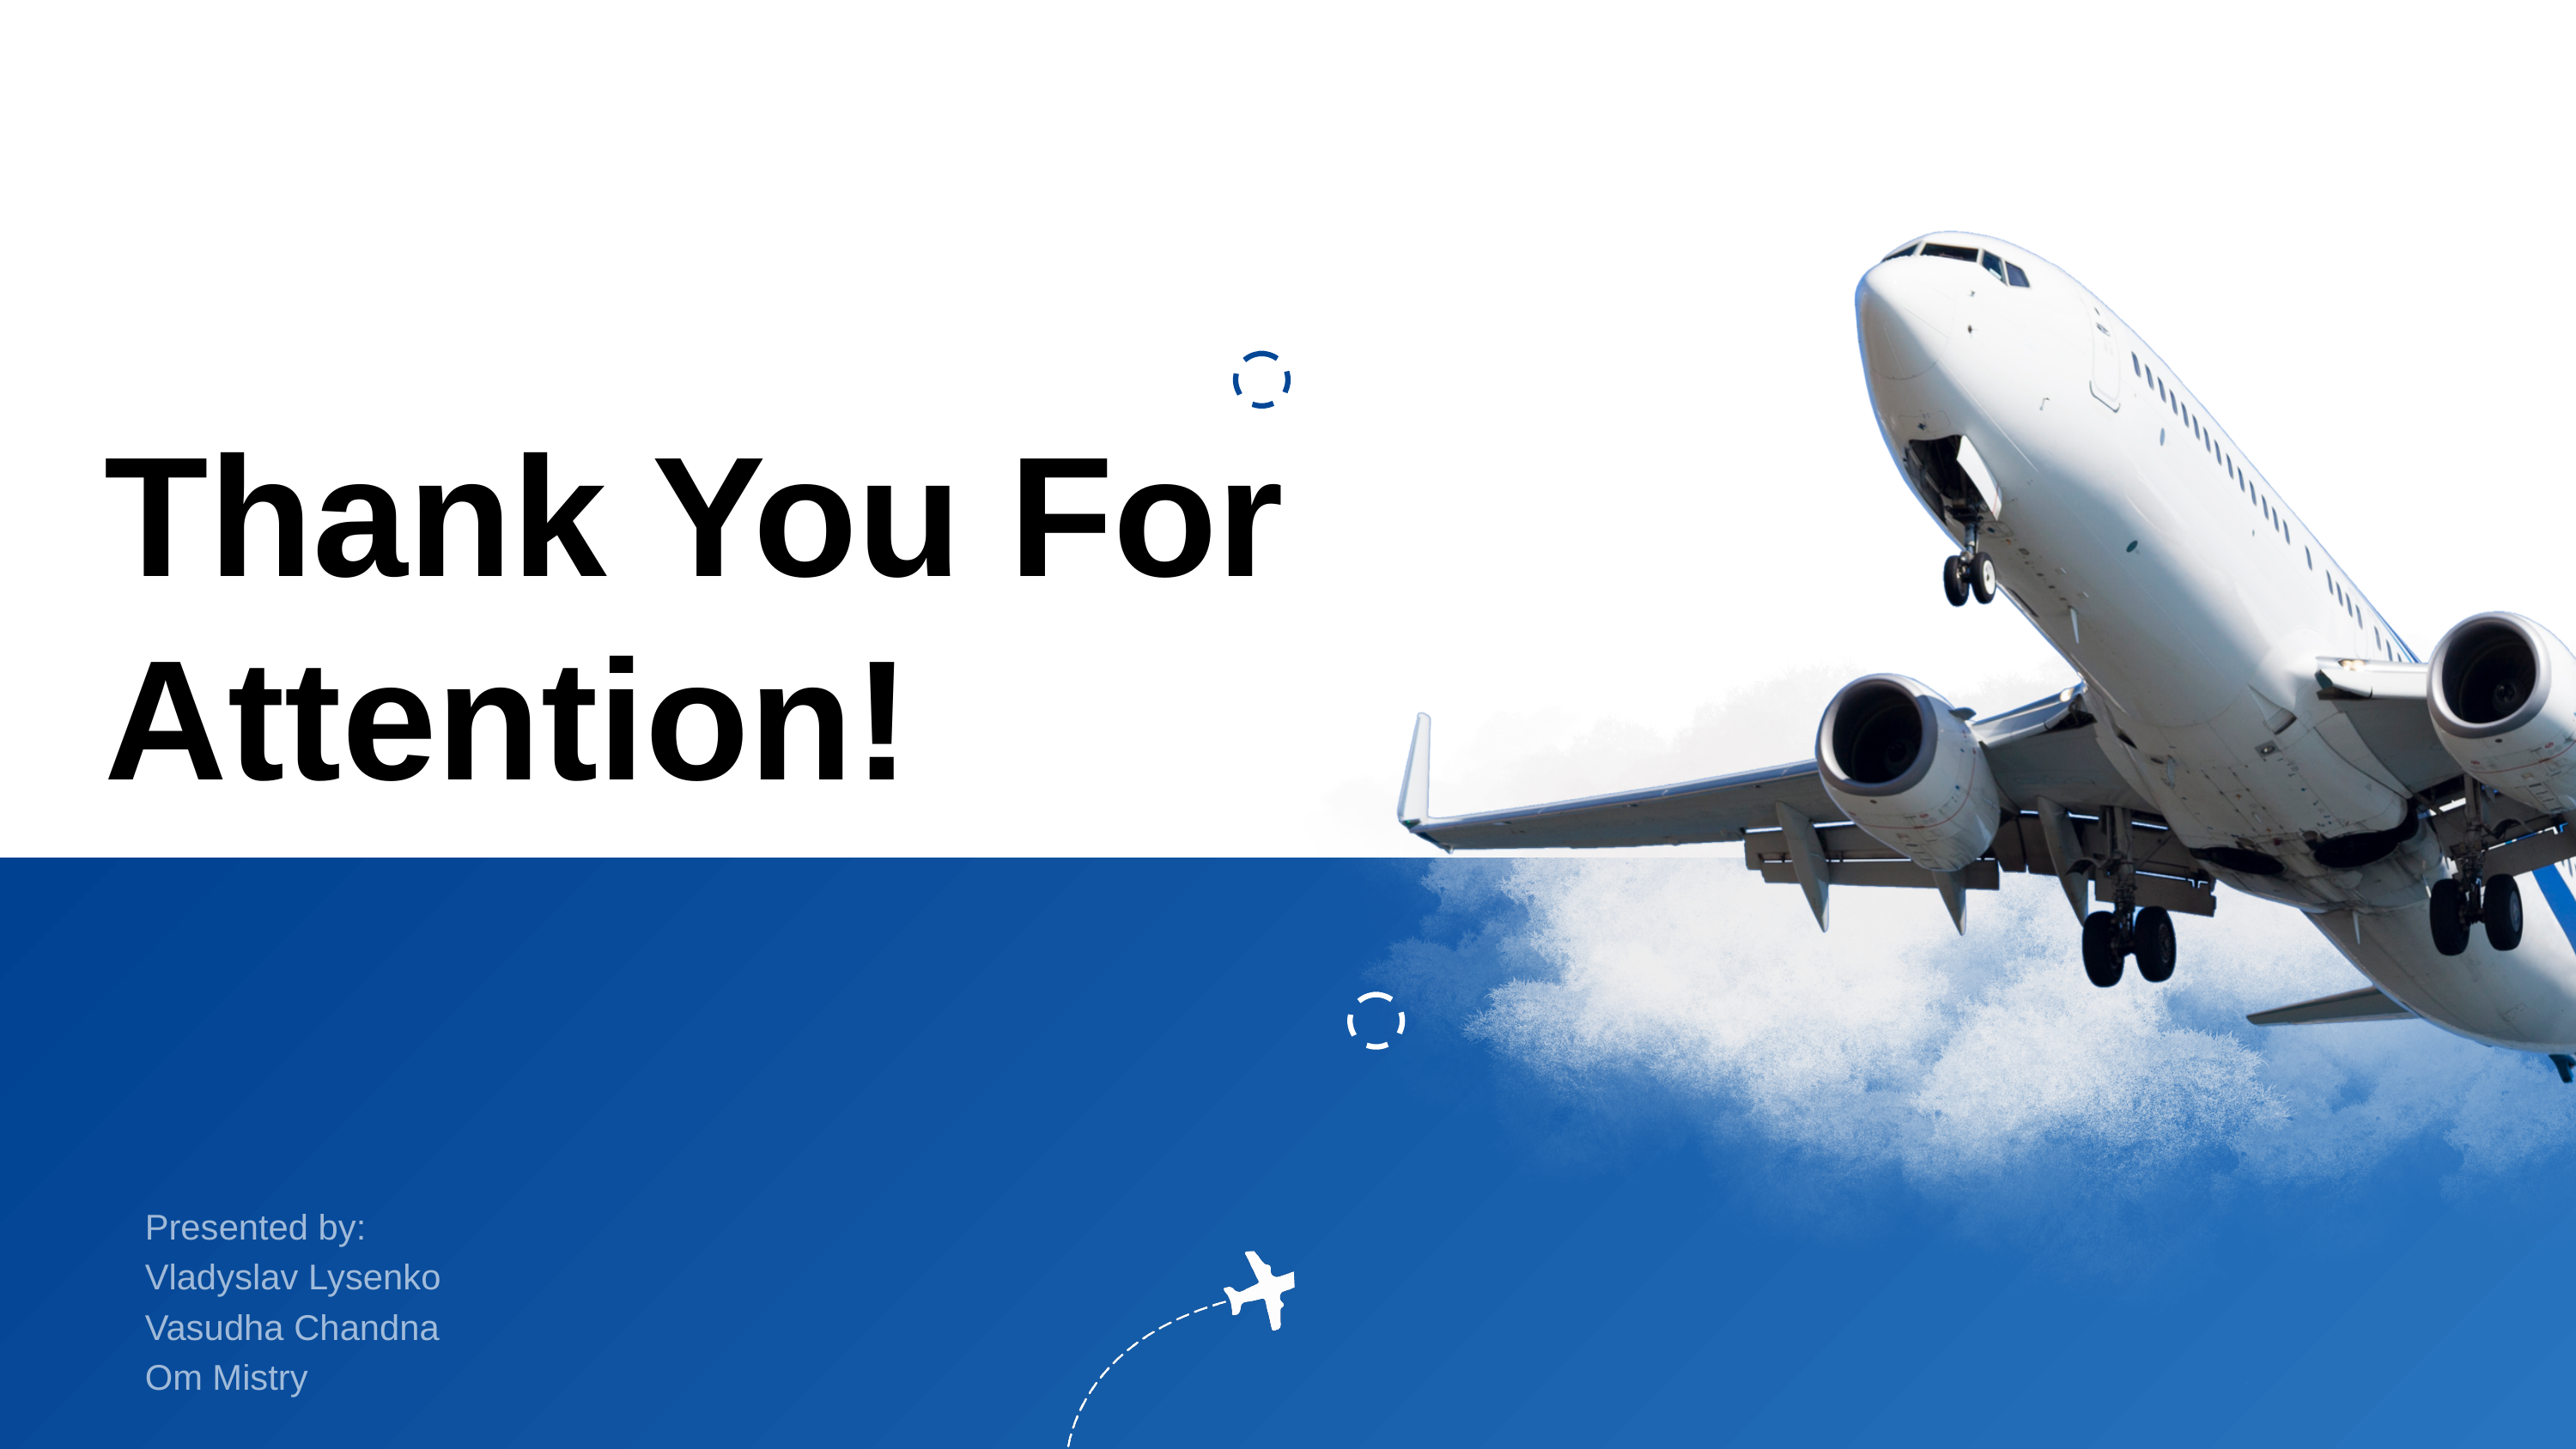

Thank You For Attention!

Presented by:
Vladyslav Lysenko
Vasudha Chandna
Om Mistry